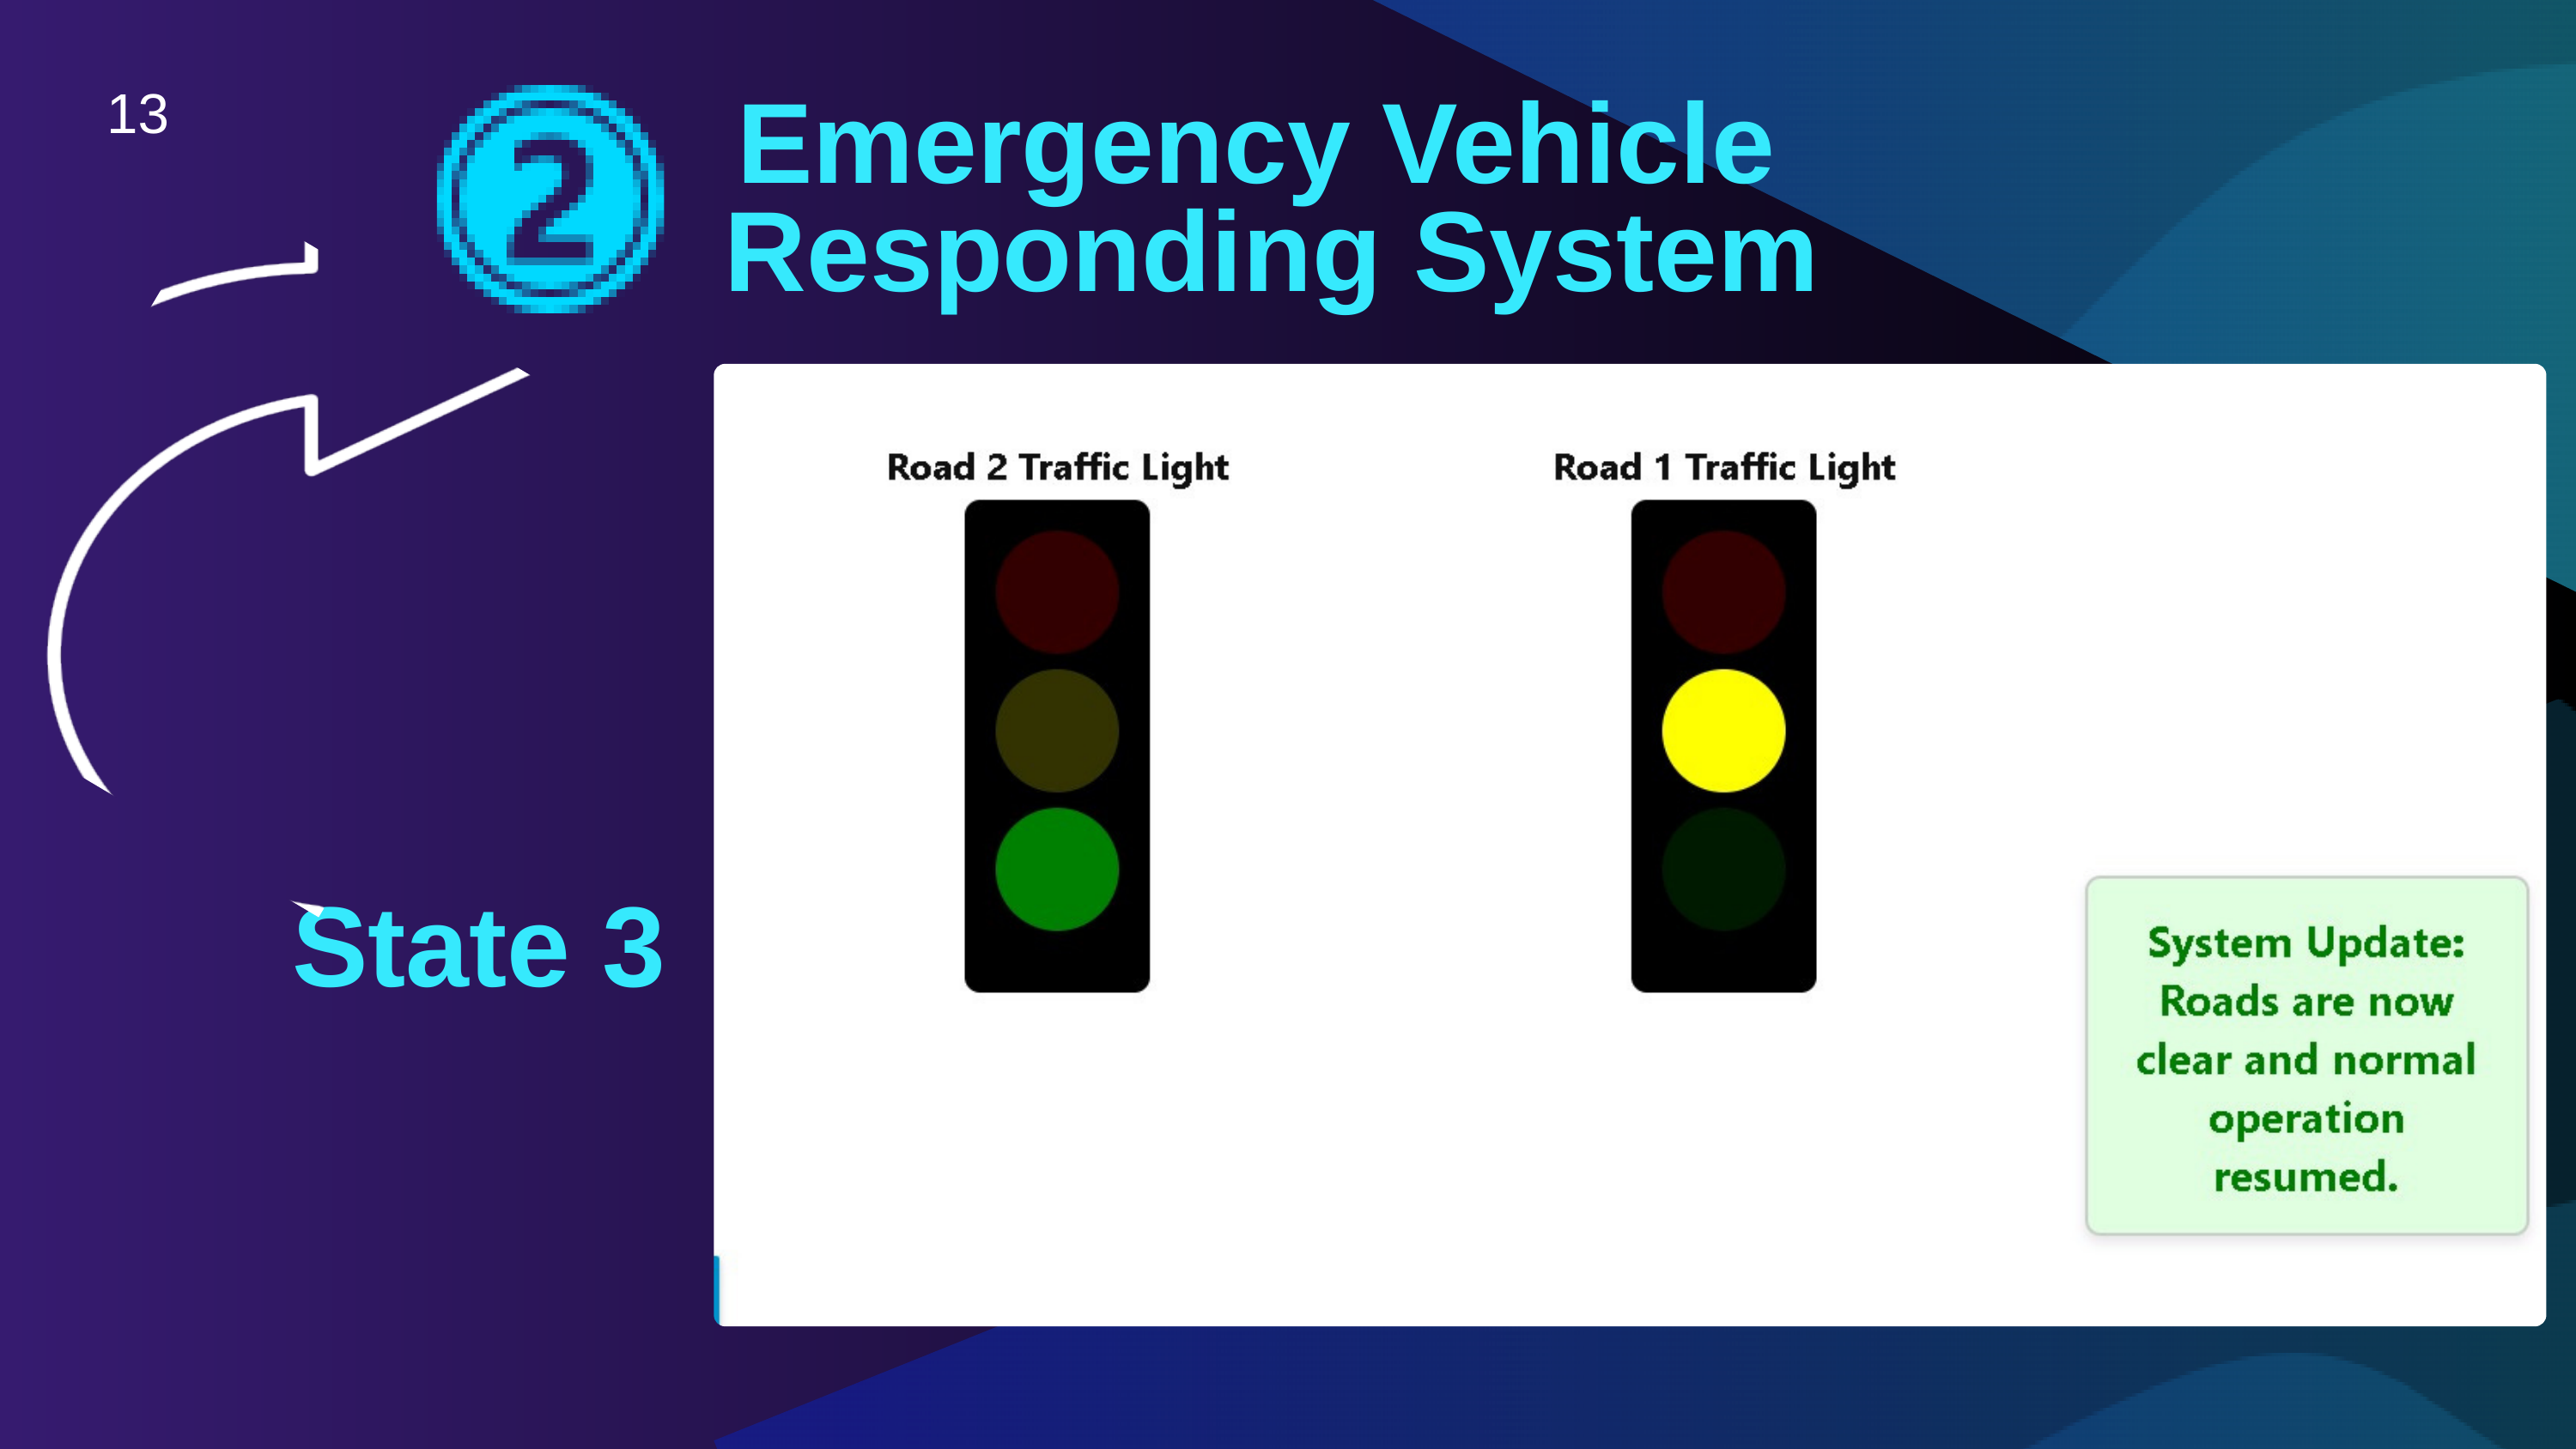

13

Emergency Vehicle   Responding System

State 3